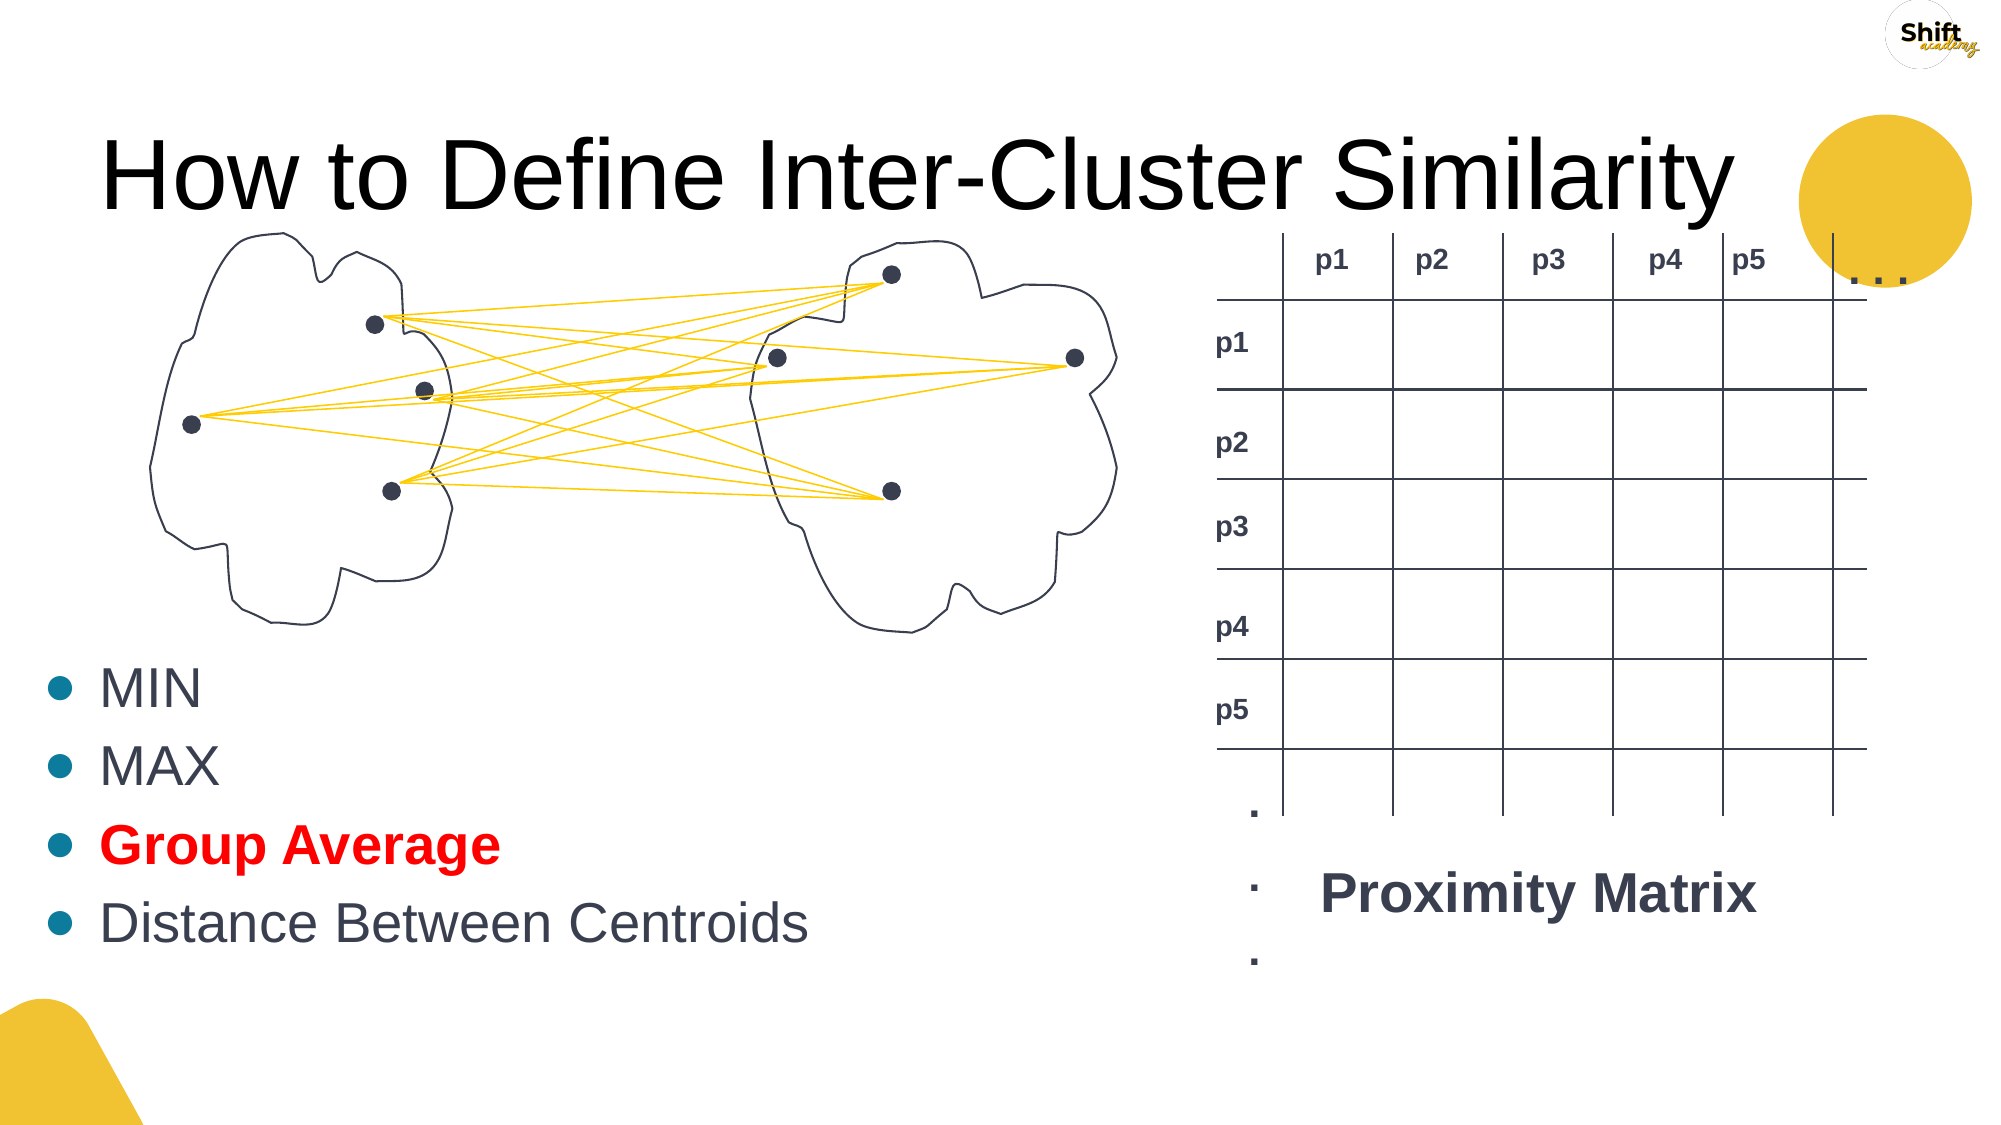

# How to Define Inter-Cluster Similarity
p1
p2
p3
p4
p5
. . .
p1
p2
p3
p4
p5
.
.
.

MIN
MAX
Group Average
Distance Between Centroids
Proximity Matrix
38